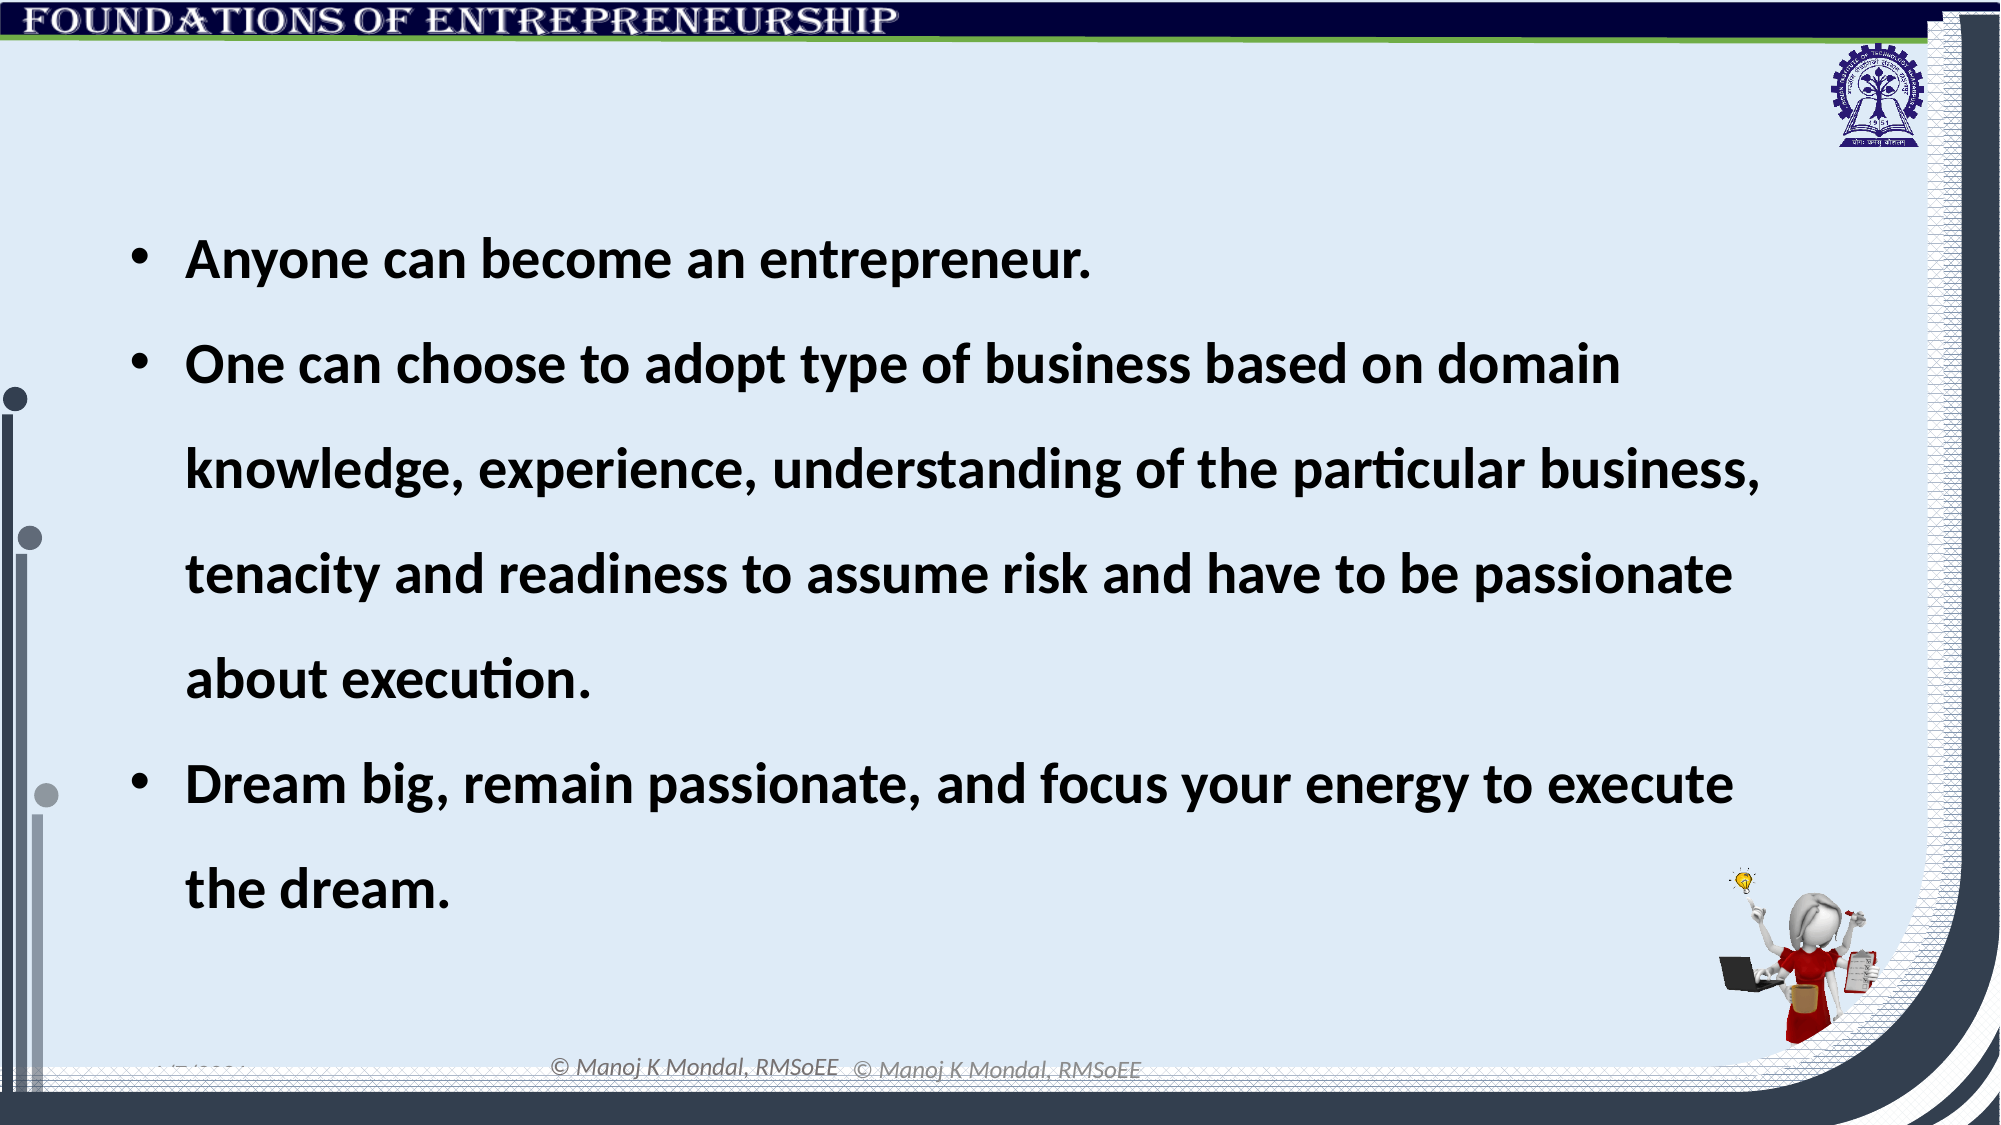

Anyone can become an entrepreneur.
One can choose to adopt type of business based on domain knowledge, experience, understanding of the particular business, tenacity and readiness to assume risk and have to be passionate about execution.
Dream big, remain passionate, and focus your energy to execute the dream.